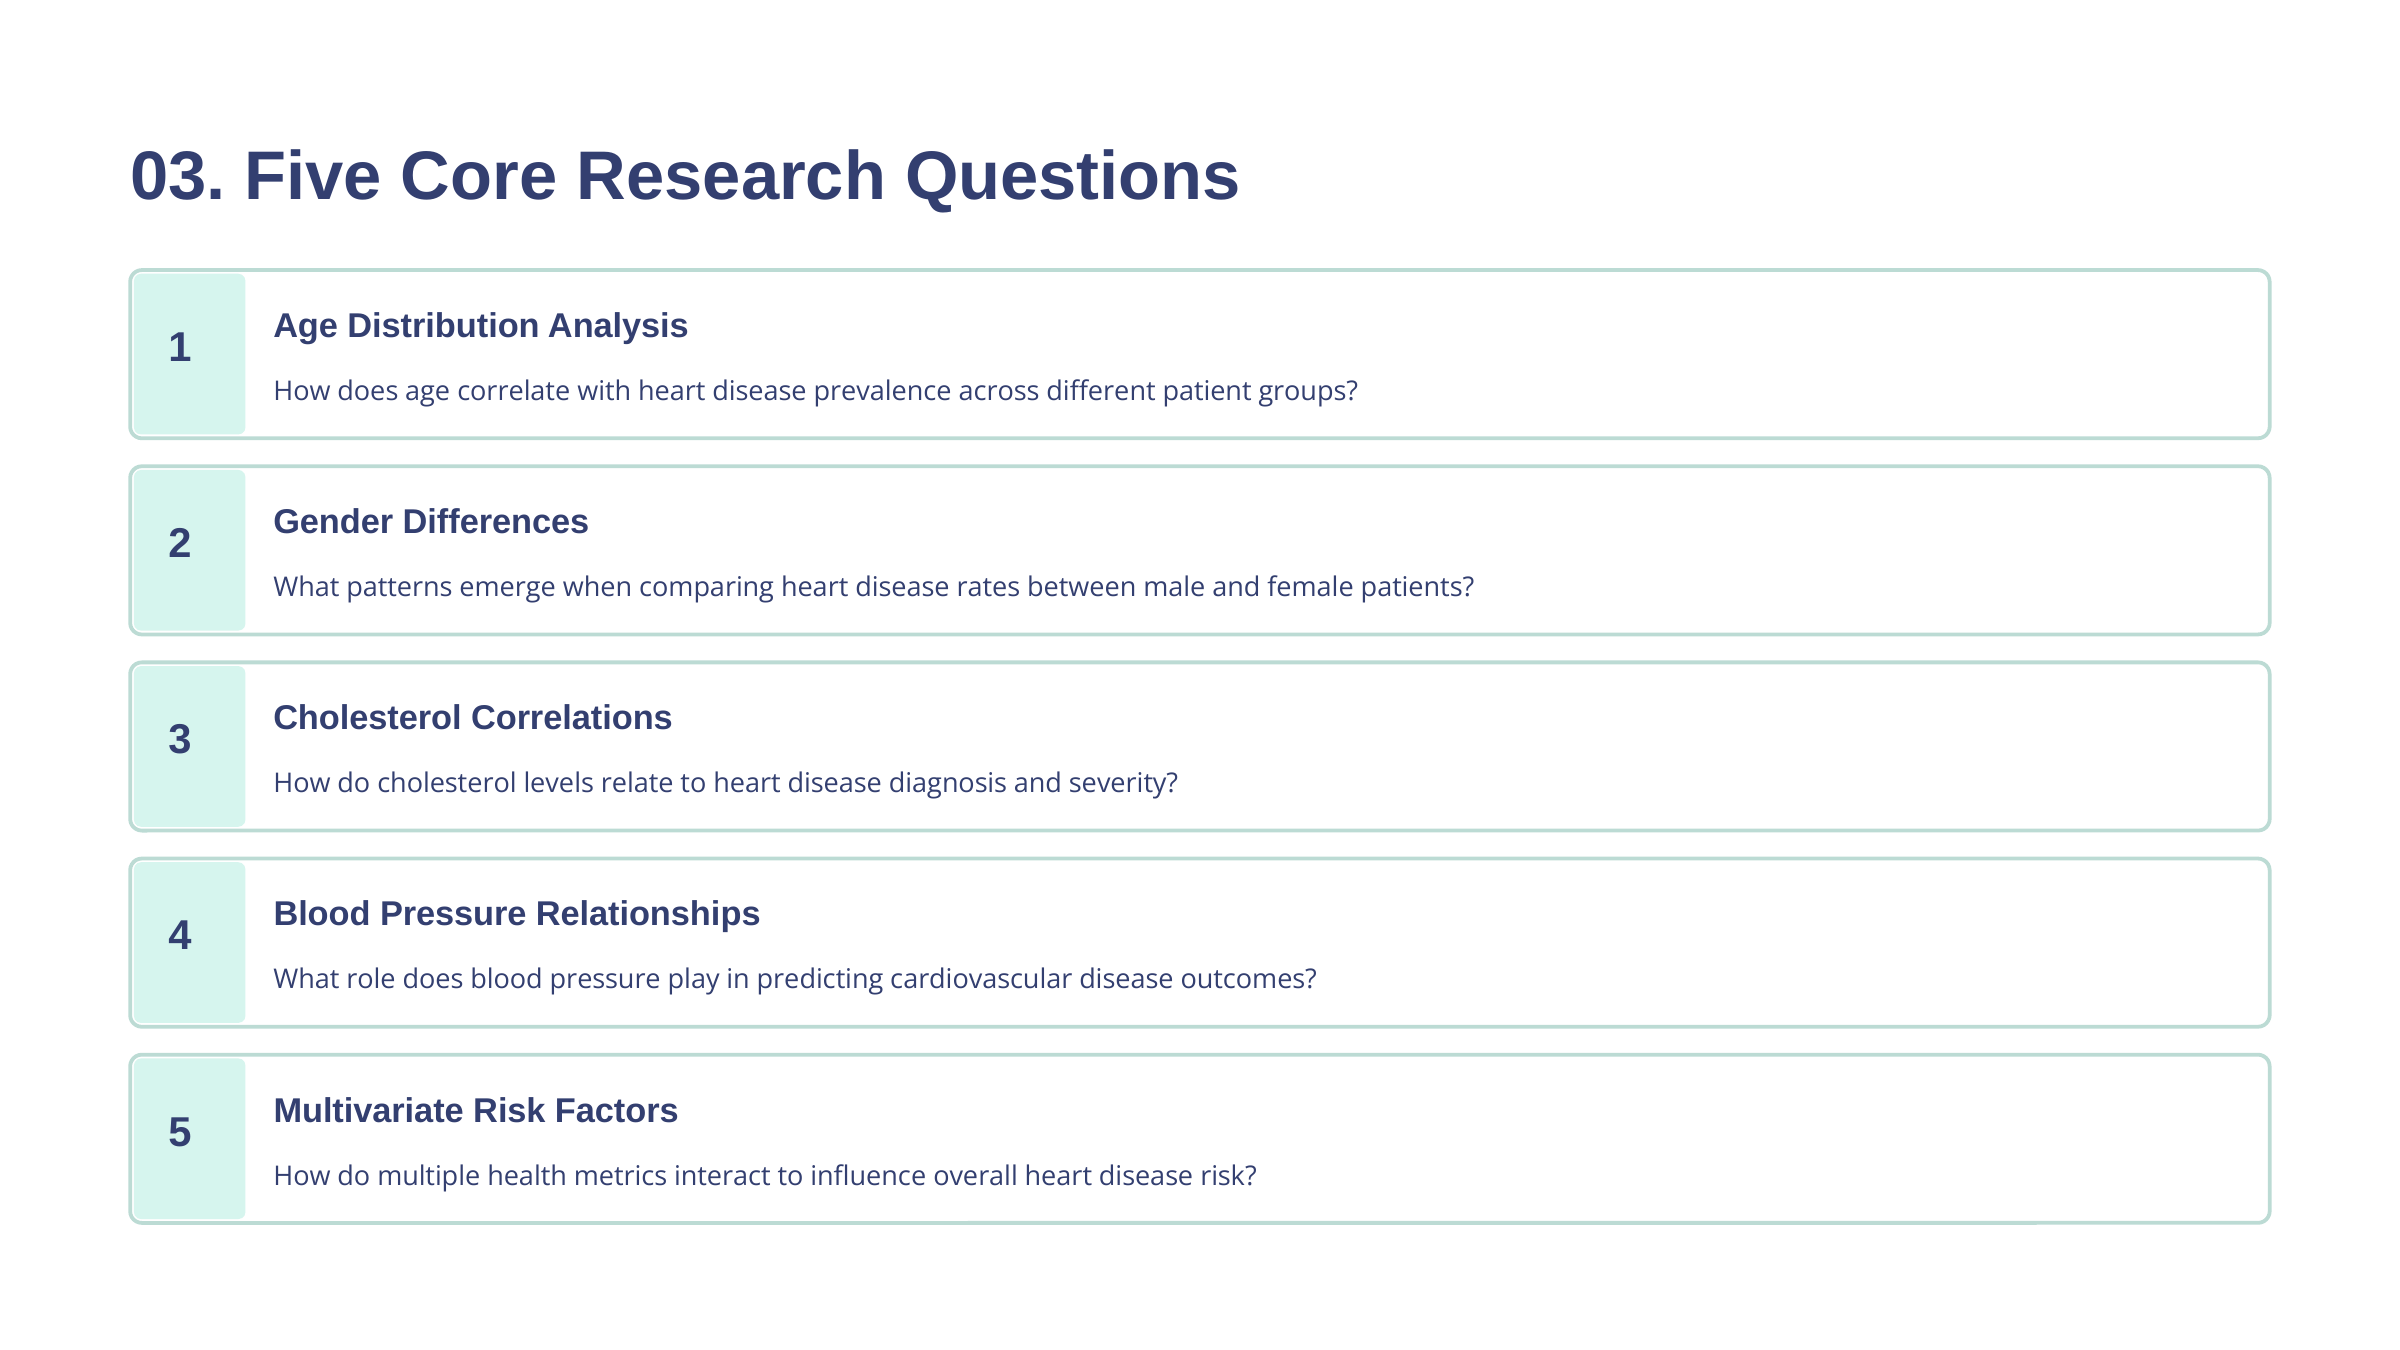

03. Five Core Research Questions

Age Distribution Analysis
1
How does age correlate with heart disease prevalence across different patient groups?

Gender Differences
2
What patterns emerge when comparing heart disease rates between male and female patients?

Cholesterol Correlations
3
How do cholesterol levels relate to heart disease diagnosis and severity?

Blood Pressure Relationships
4
What role does blood pressure play in predicting cardiovascular disease outcomes?

Multivariate Risk Factors
5
How do multiple health metrics interact to influence overall heart disease risk?